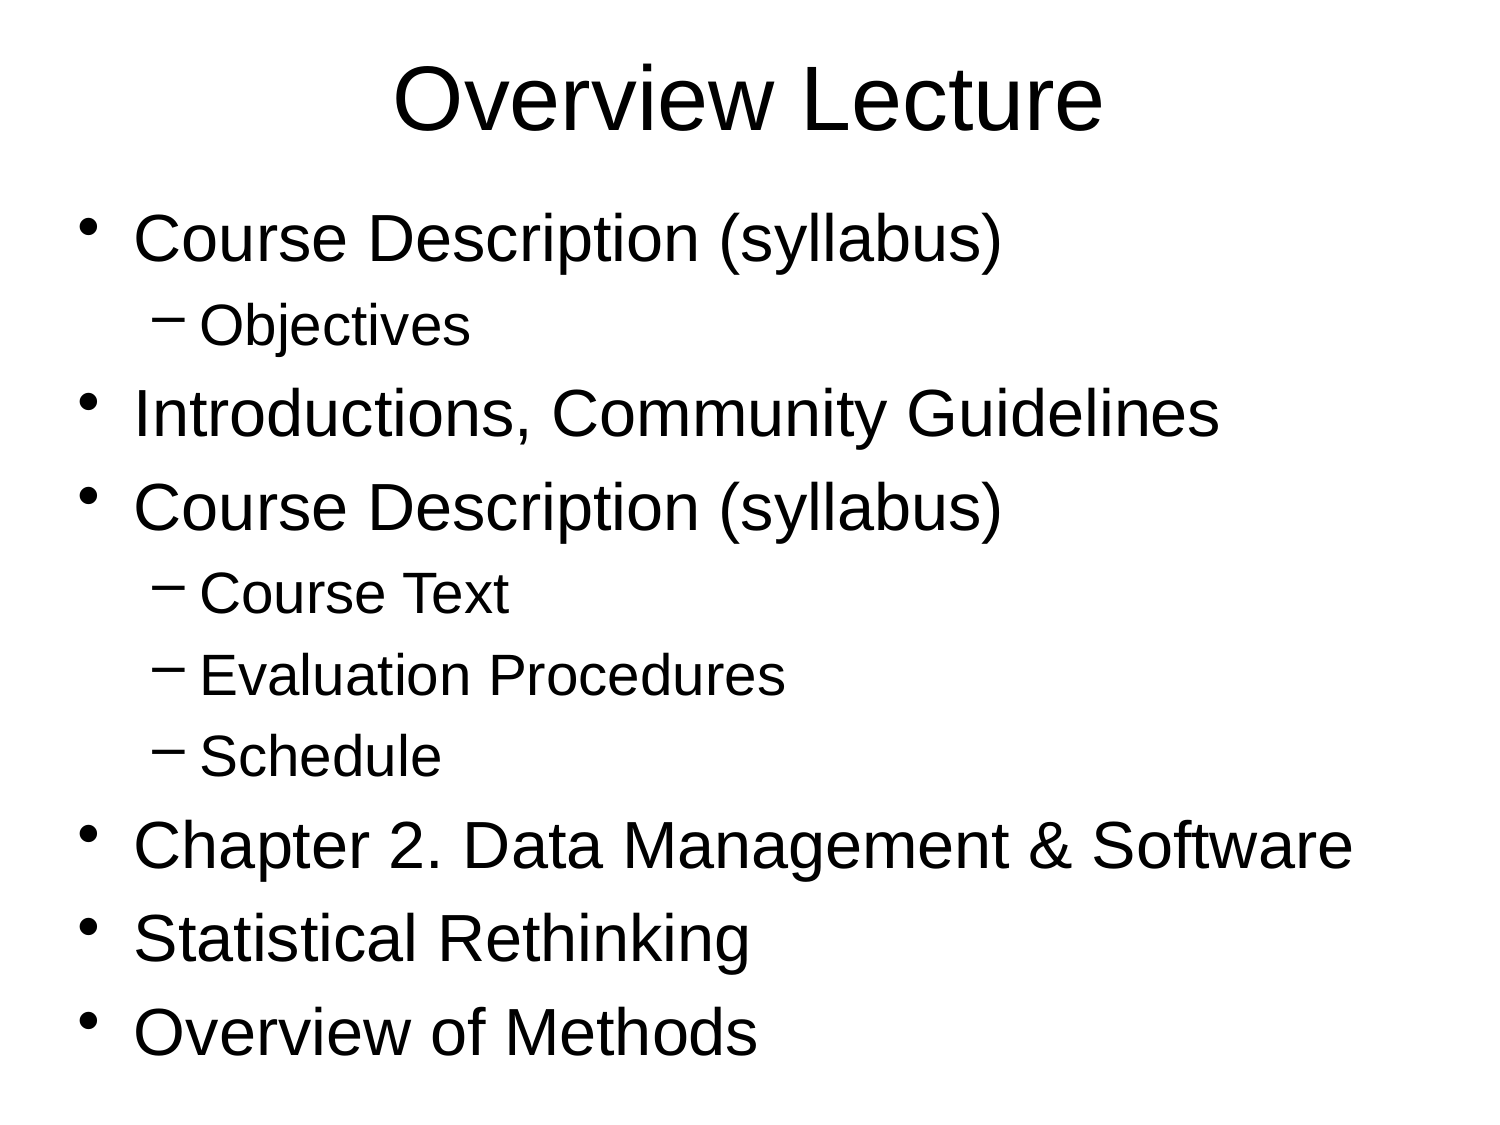

# Overview Lecture
Course Description (syllabus)
Objectives
Introductions, Community Guidelines
Course Description (syllabus)
Course Text
Evaluation Procedures
Schedule
Chapter 2. Data Management & Software
Statistical Rethinking
Overview of Methods
Advanced Stats
Introduction
2